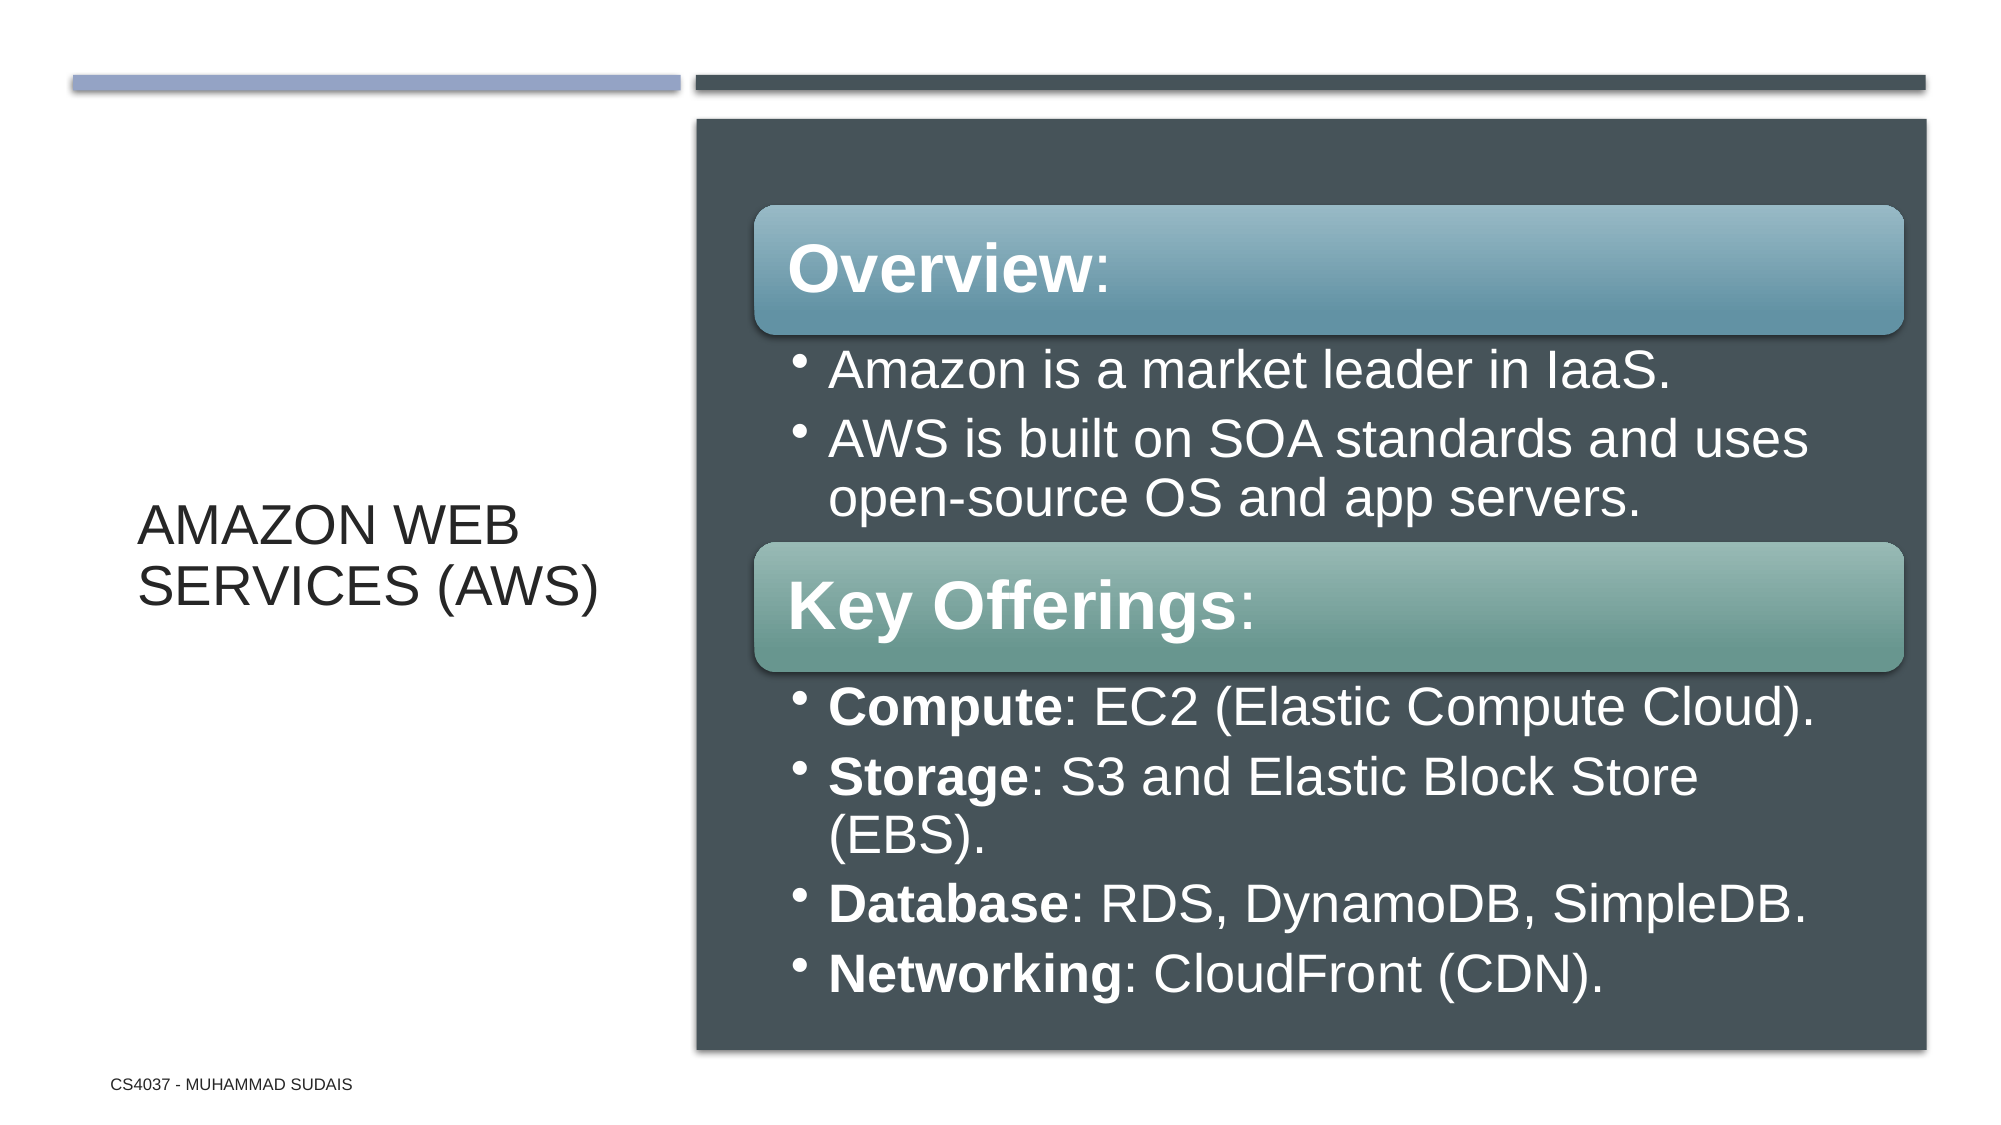

# Amazon Web Services (AWS)
Overview:
Amazon is a market leader in IaaS.
AWS is built on SOA standards and uses open-source OS and app servers.
Key Offerings:
Compute: EC2 (Elastic Compute Cloud).
Storage: S3 and Elastic Block Store (EBS).
Database: RDS, DynamoDB, SimpleDB.
Networking: CloudFront (CDN).
CS4037 - Muhammad Sudais